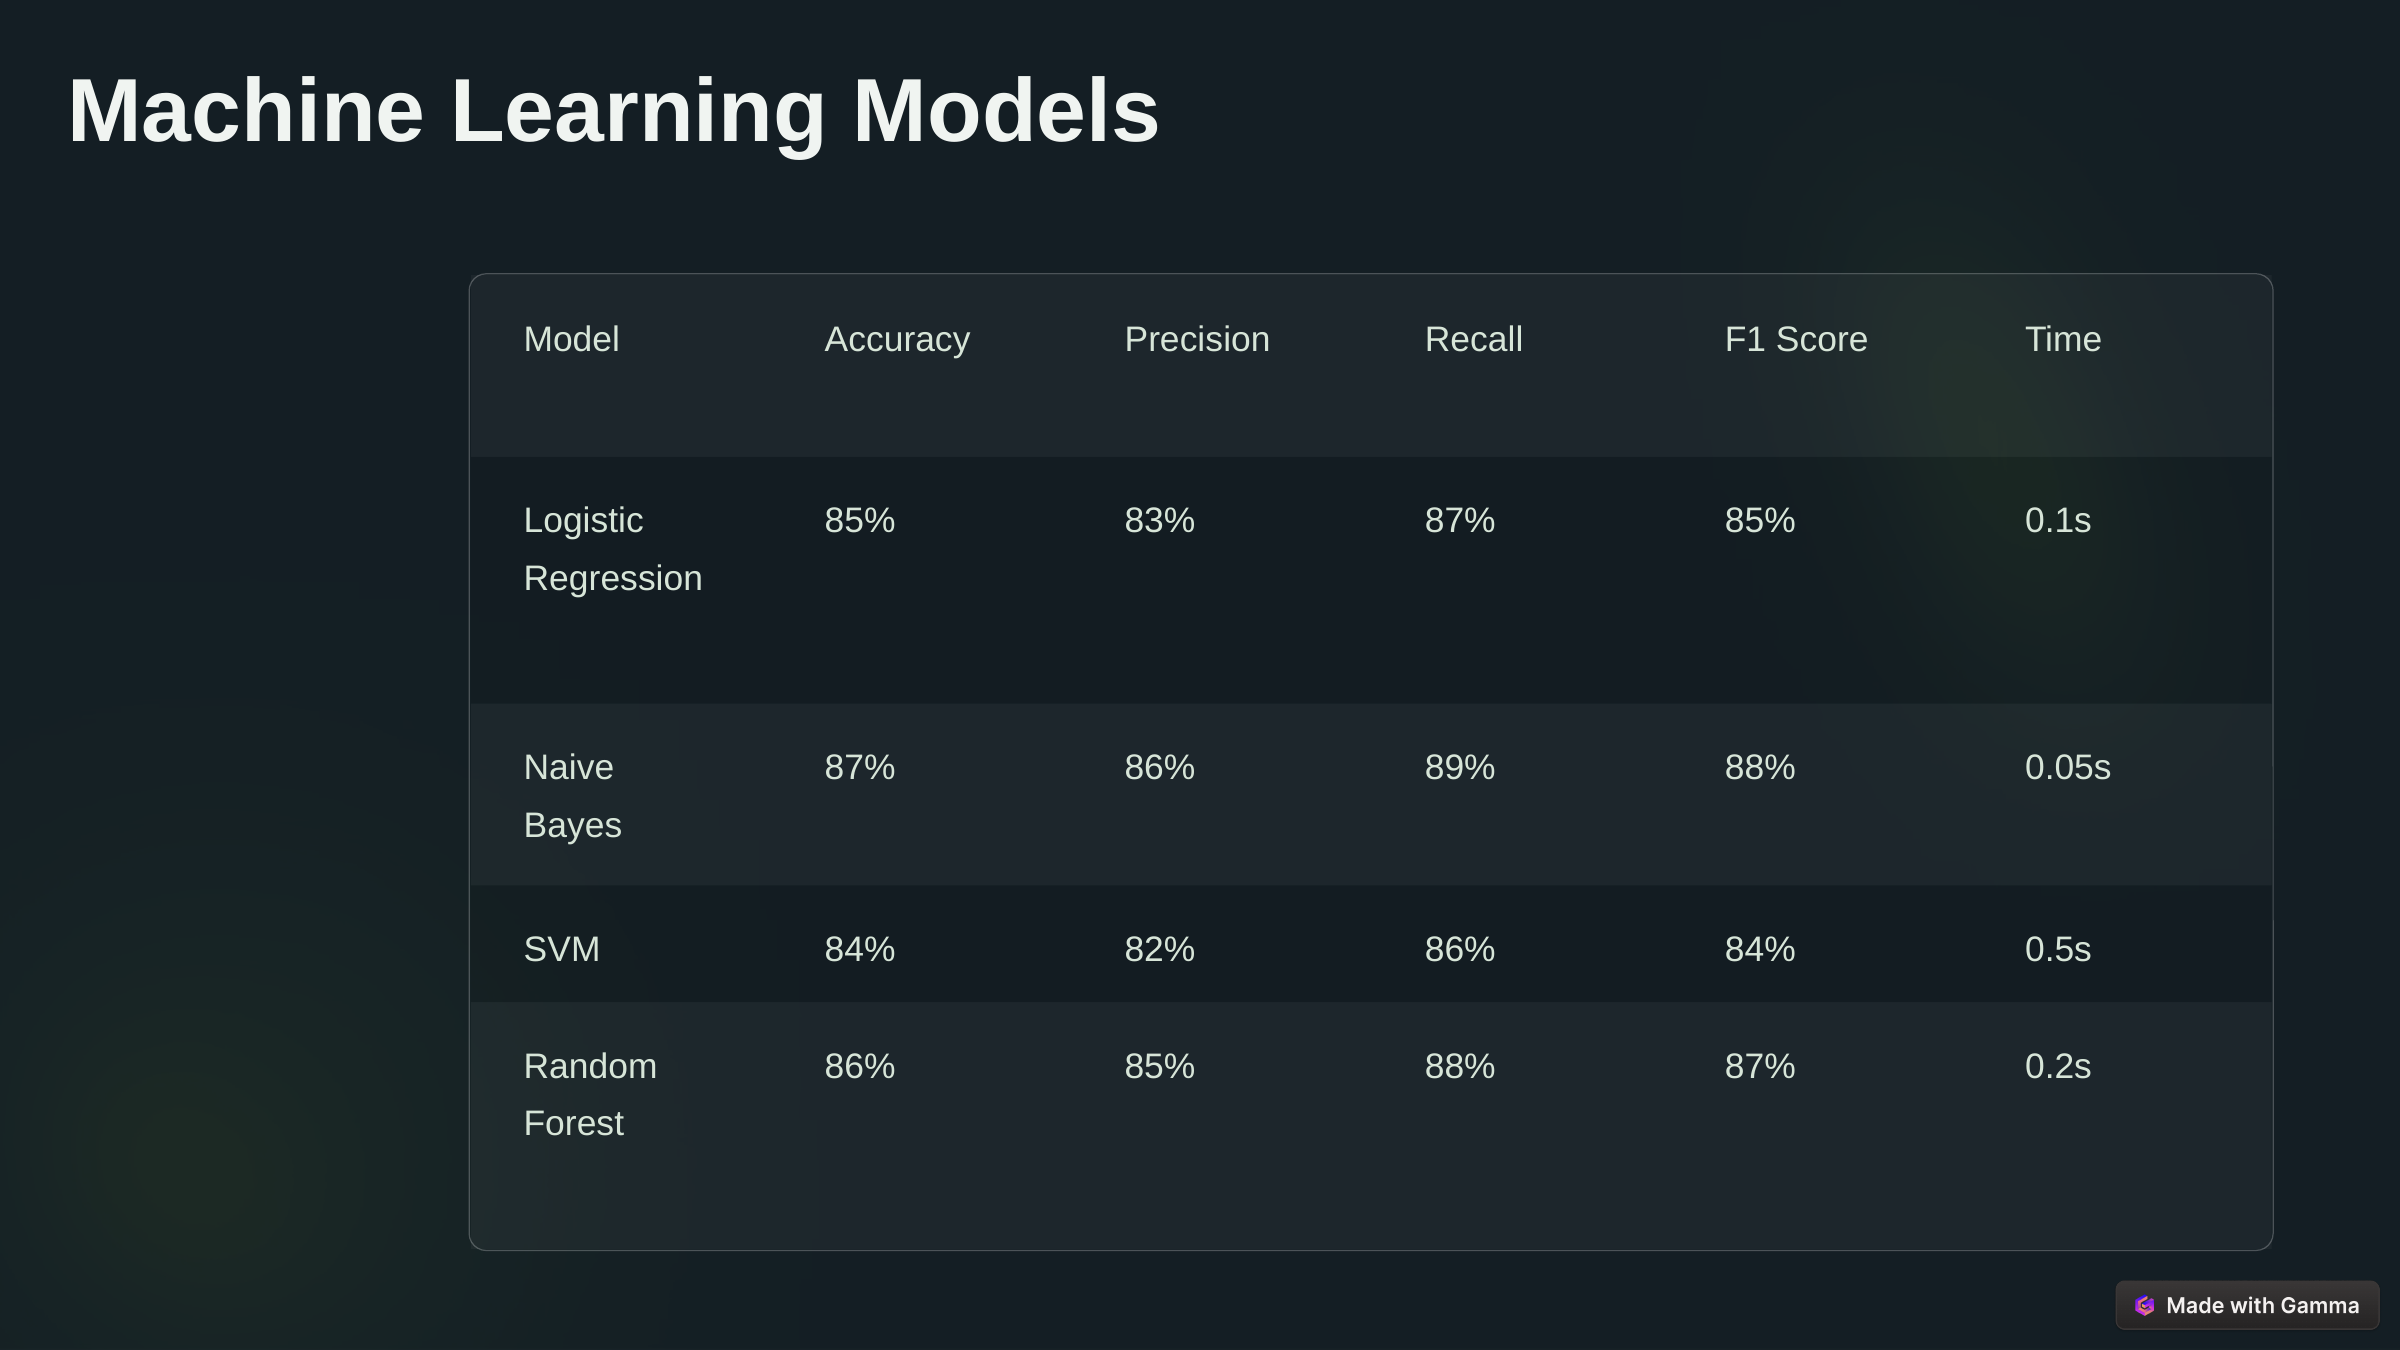

Machine Learning Models

Model
Accuracy
Precision
Recall
F1 Score
Time

Logistic Regression
85%
83%
87%
85%
0.1s

Naive Bayes
87%
86%
89%
88%
0.05s

SVM
84%
82%
86%
84%
0.5s

Random Forest
86%
85%
88%
87%
0.2s